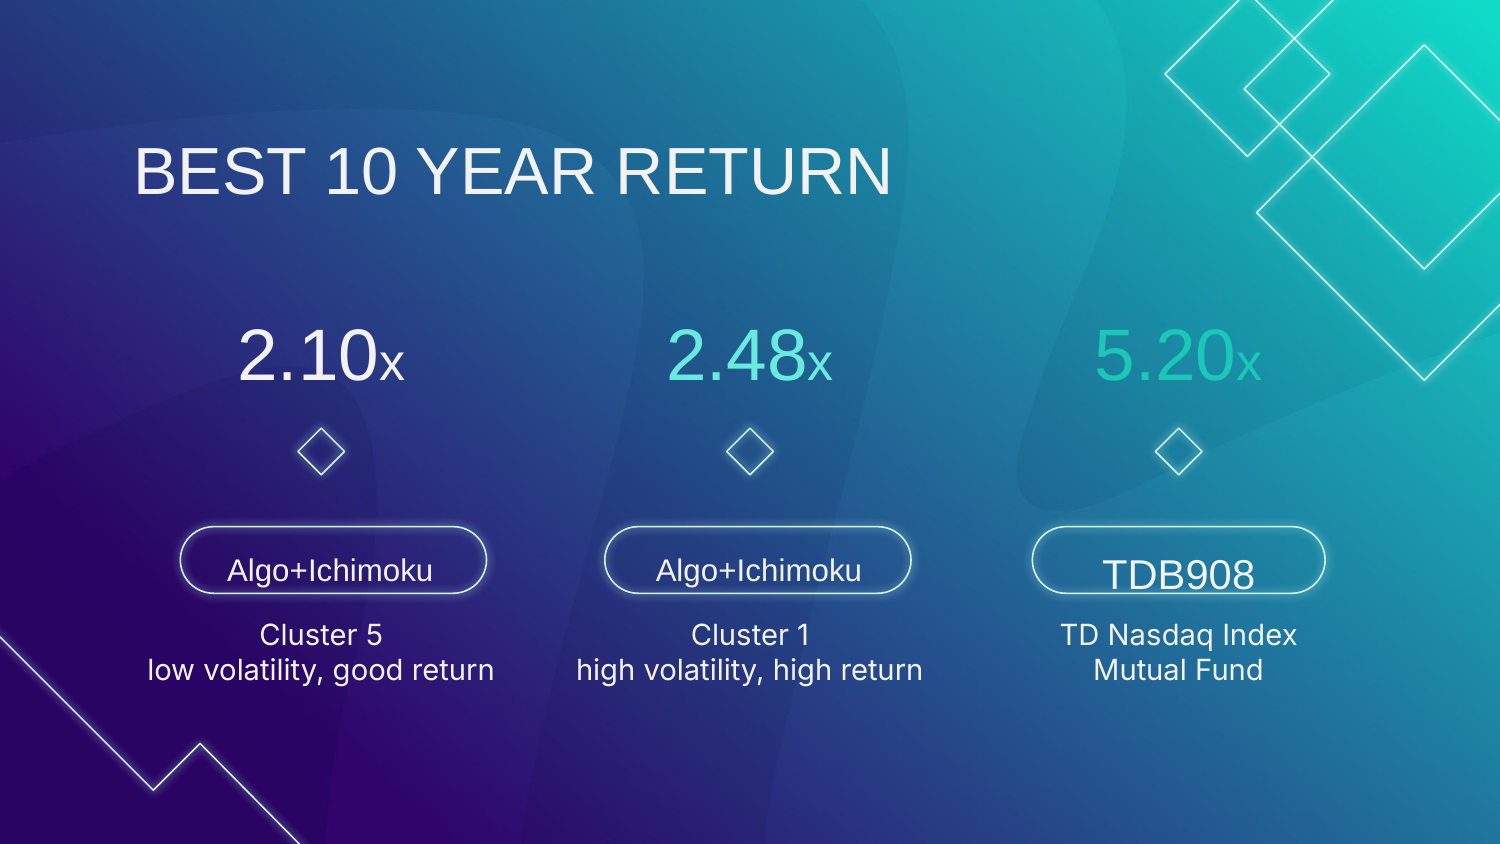

# BEST 10 YEAR RETURN
2.10x
2.48x
5.20x

Algo+Ichimoku
Algo+Ichimoku
TDB908
Cluster 5
low volatility, good return
Cluster 1
high volatility, high return
TD Nasdaq Index Mutual Fund